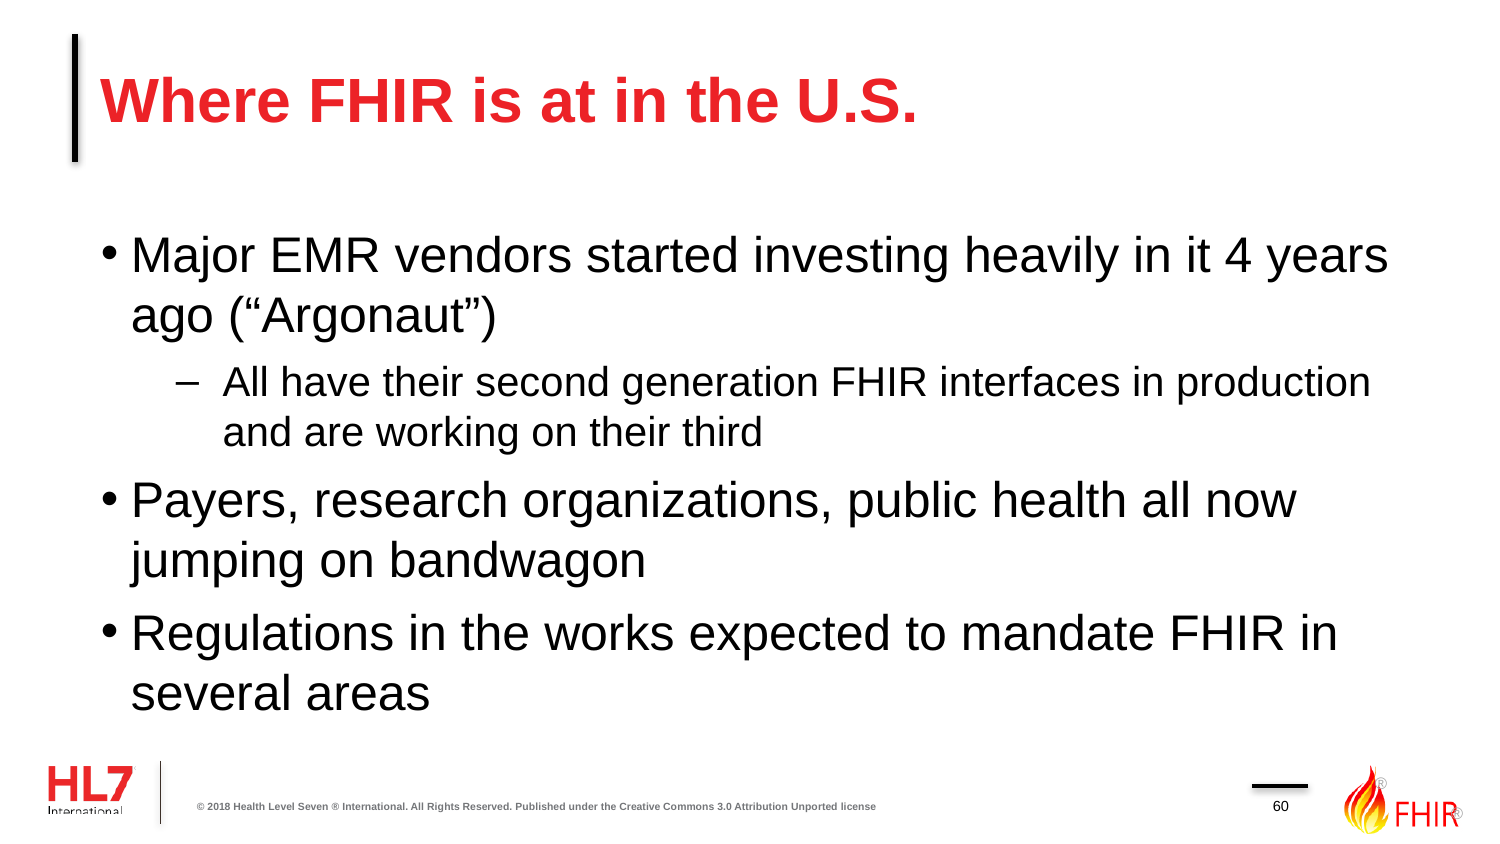

# Where FHIR is at in the U.S.
Major EMR vendors started investing heavily in it 4 years ago (“Argonaut”)
All have their second generation FHIR interfaces in production and are working on their third
Payers, research organizations, public health all now jumping on bandwagon
Regulations in the works expected to mandate FHIR in several areas
60
© 2018 Health Level Seven ® International. All Rights Reserved. Published under the Creative Commons 3.0 Attribution Unported license